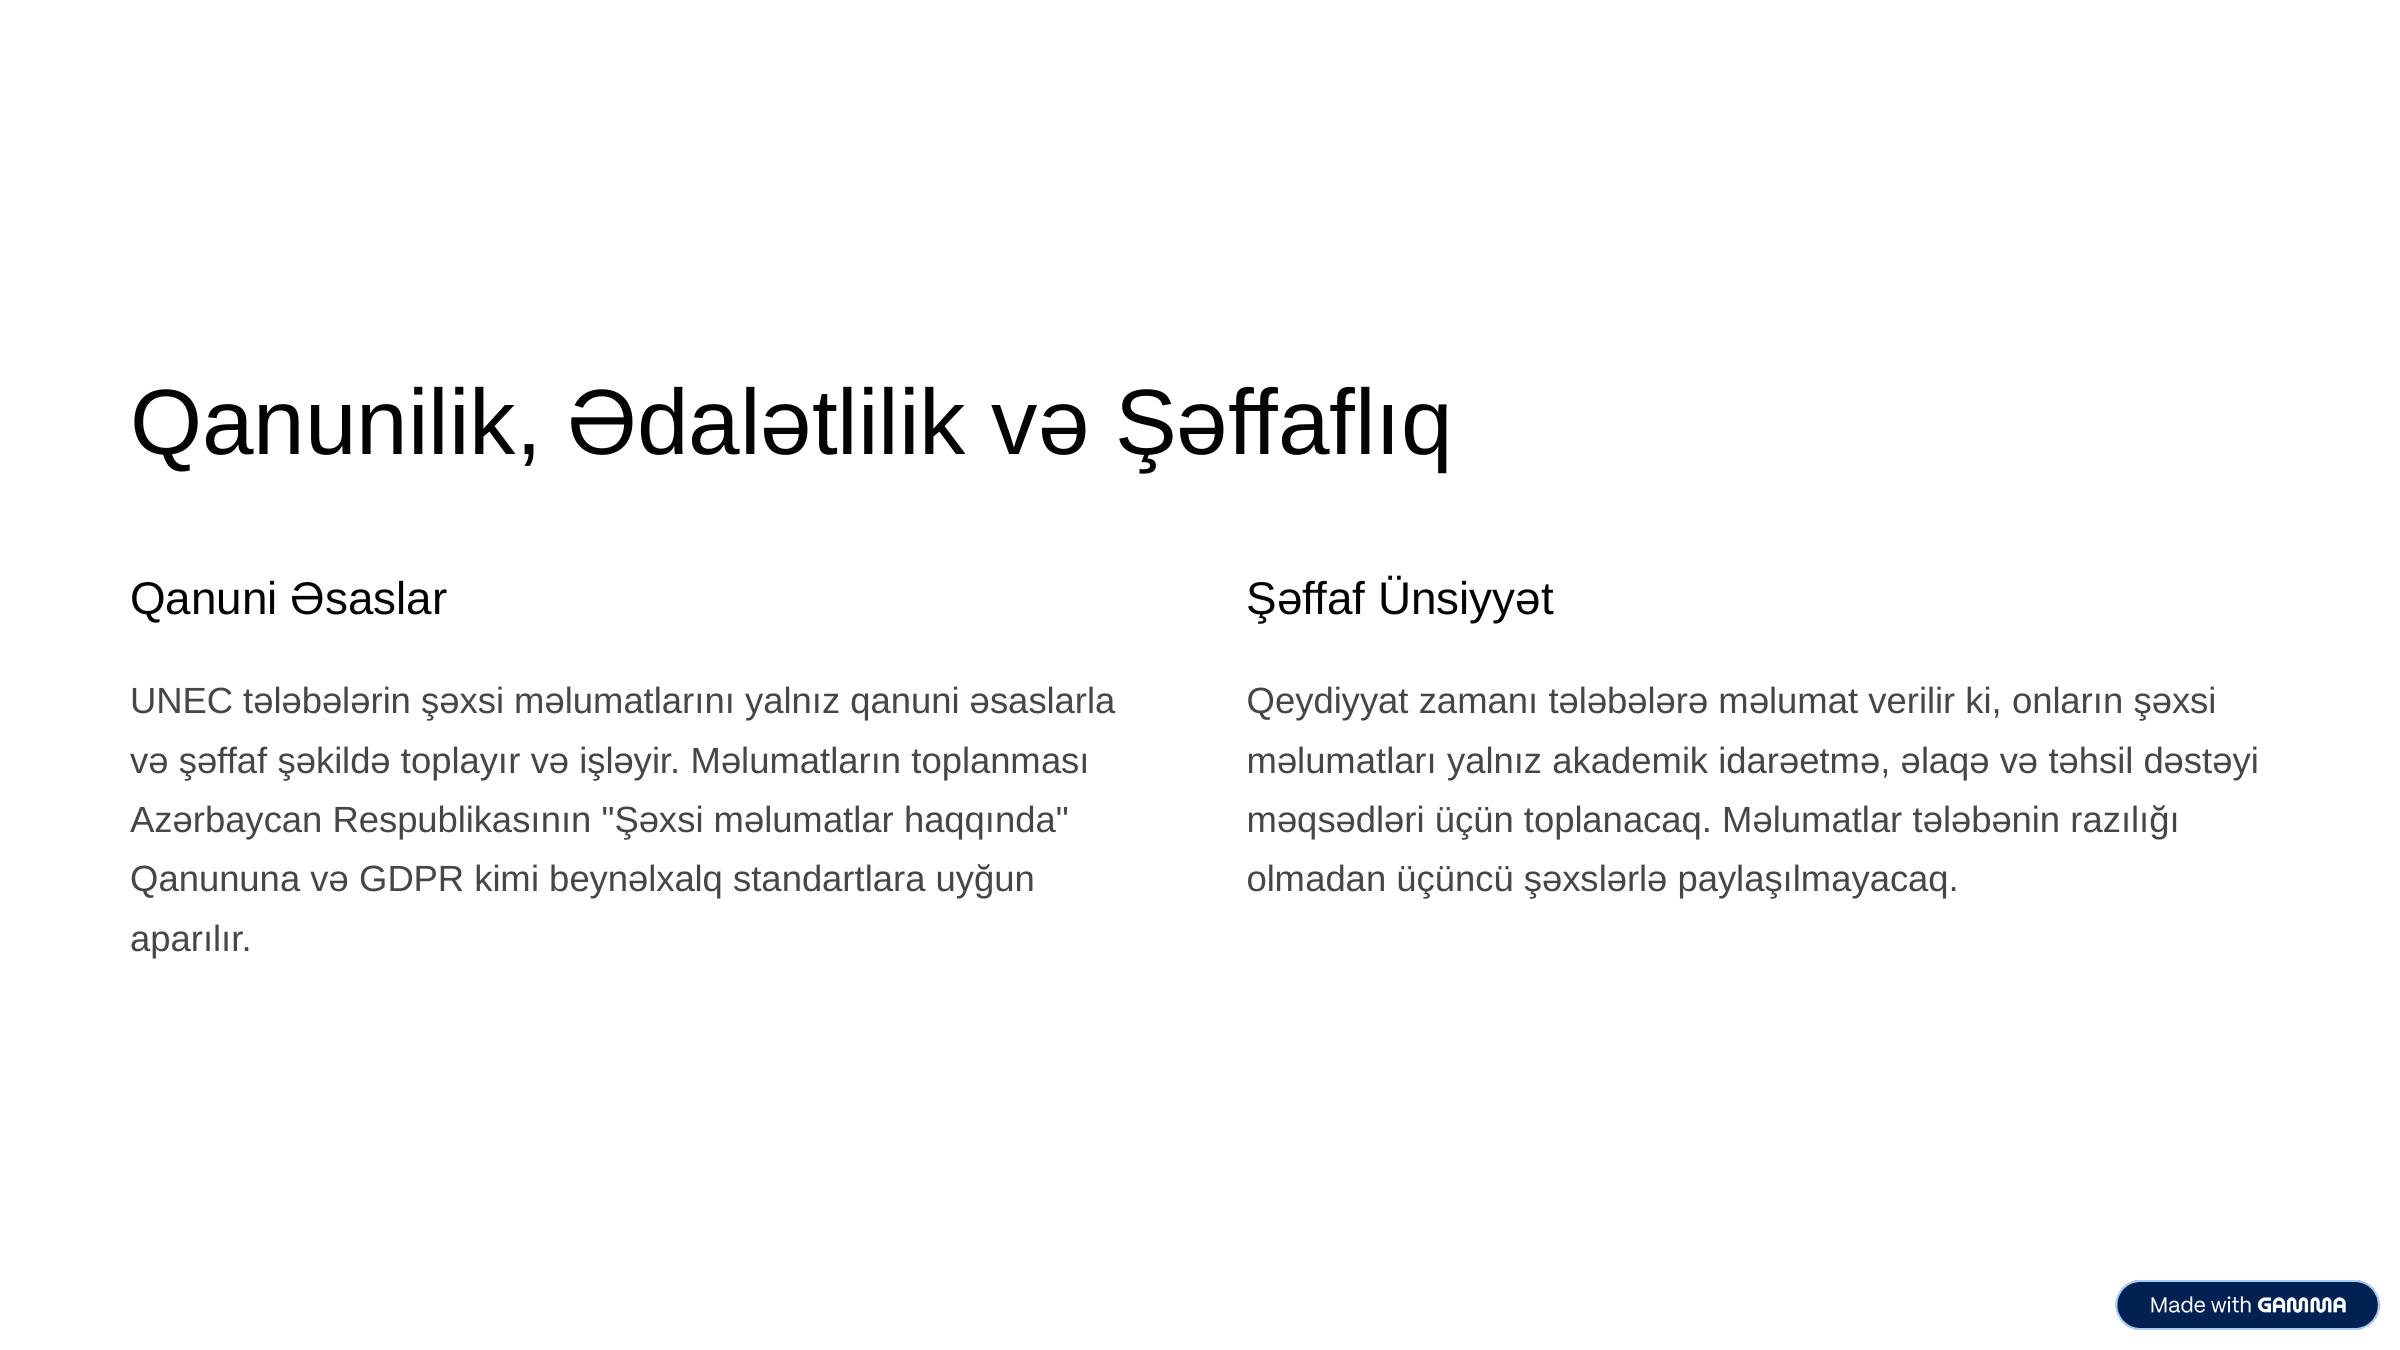

Qanunilik, Ədalətlilik və Şəffaflıq
Qanuni Əsaslar
Şəffaf Ünsiyyət
UNEC tələbələrin şəxsi məlumatlarını yalnız qanuni əsaslarla və şəffaf şəkildə toplayır və işləyir. Məlumatların toplanması Azərbaycan Respublikasının "Şəxsi məlumatlar haqqında" Qanununa və GDPR kimi beynəlxalq standartlara uyğun aparılır.
Qeydiyyat zamanı tələbələrə məlumat verilir ki, onların şəxsi məlumatları yalnız akademik idarəetmə, əlaqə və təhsil dəstəyi məqsədləri üçün toplanacaq. Məlumatlar tələbənin razılığı olmadan üçüncü şəxslərlə paylaşılmayacaq.